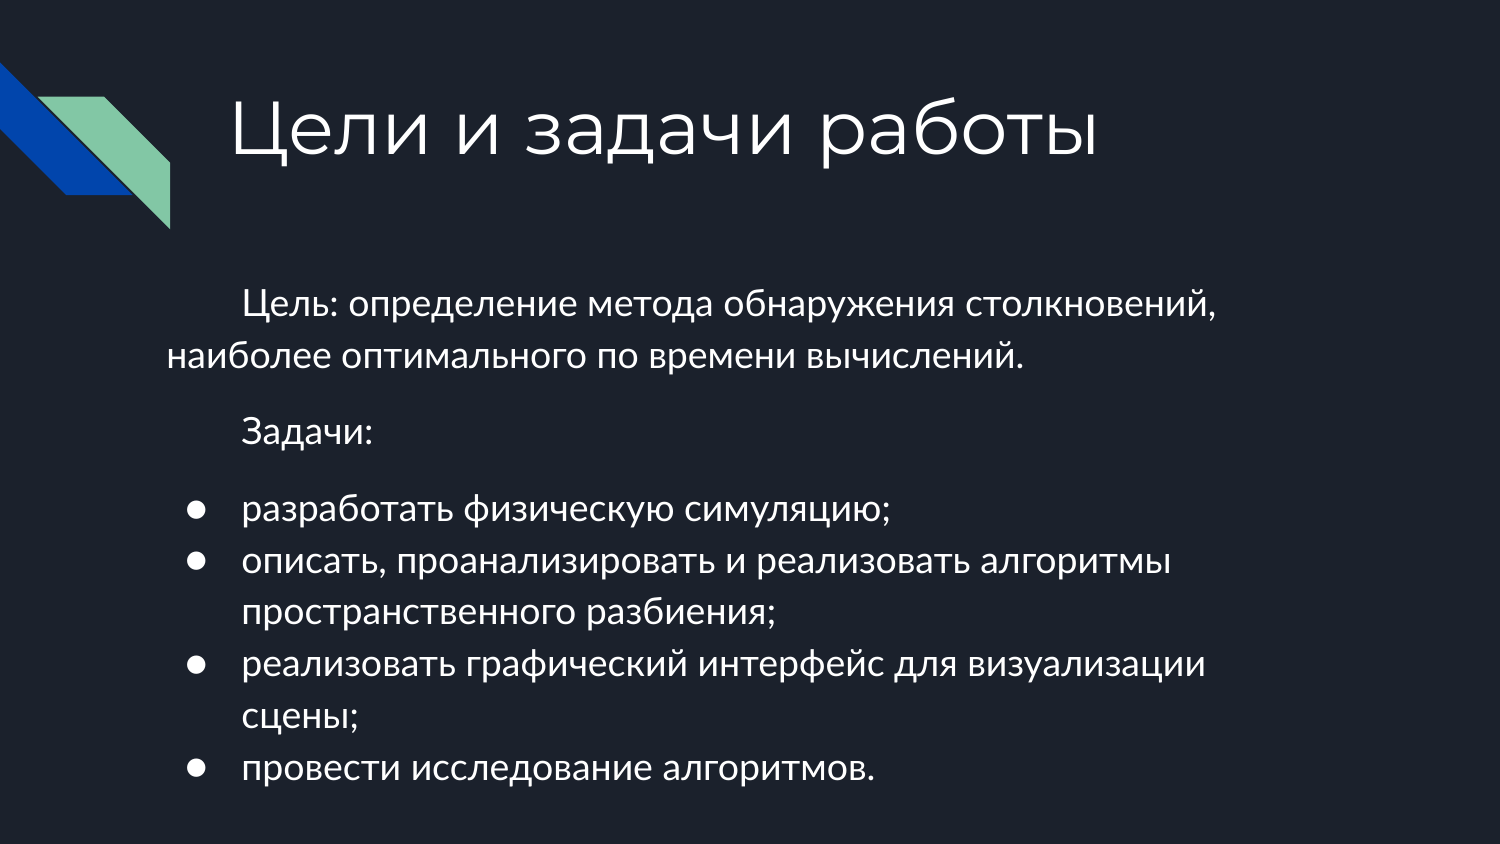

# Цели и задачи работы
Цель: определение метода обнаружения столкновений, наиболее оптимального по времени вычислений.
Задачи:
разработать физическую симуляцию;
описать, проанализировать и реализовать алгоритмы пространственного разбиения;
реализовать графический интерфейс для визуализации сцены;
провести исследование алгоритмов.